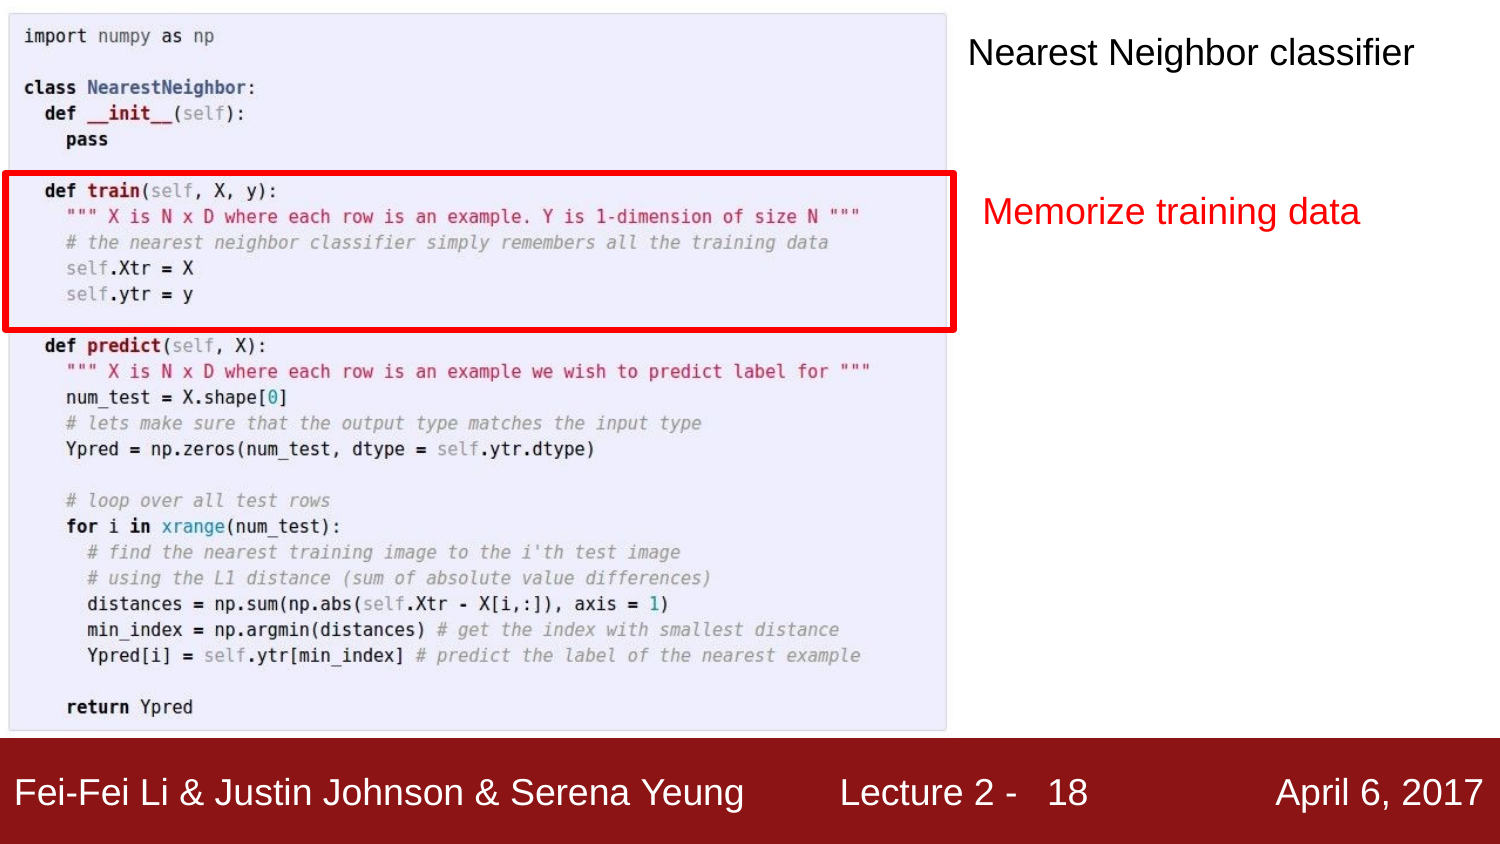

Nearest Neighbor classifier

Memorize training data
18
Fei-Fei Li & Justin Johnson & Serena Yeung
Lecture 2 -
April 6, 2017